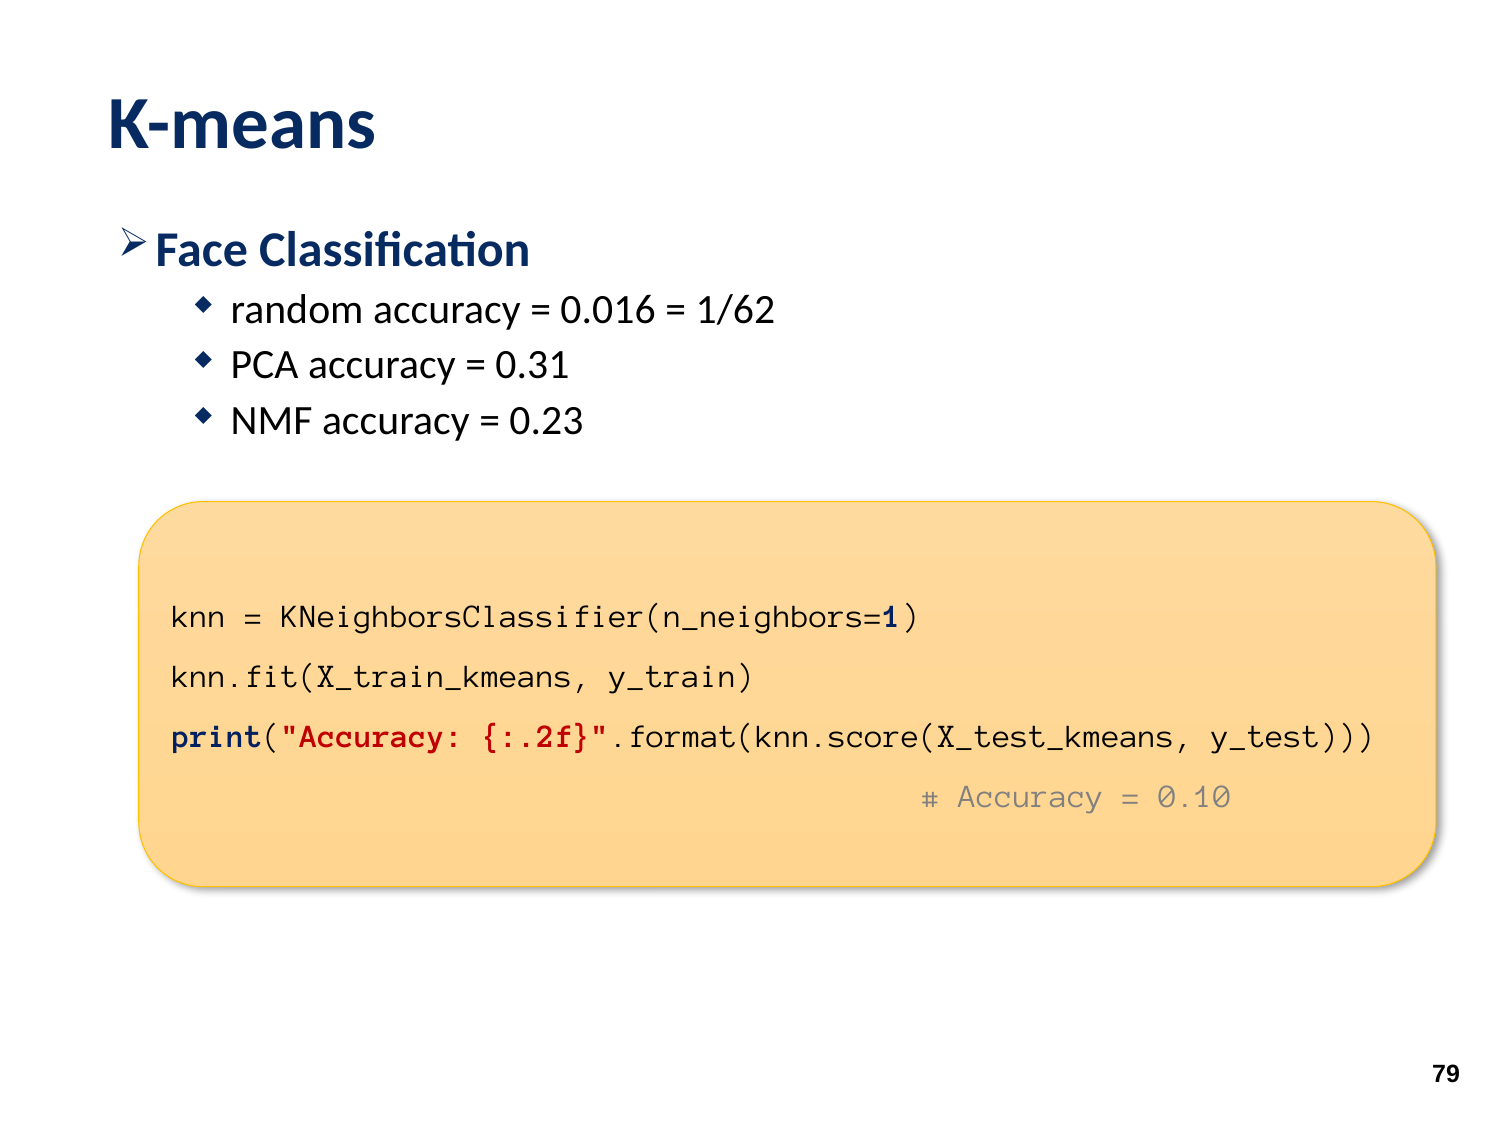

# K-means
Face Classification
random accuracy = 0.016 = 1/62
PCA accuracy = 0.31
NMF accuracy = 0.23

knn = KNeighborsClassifier(n_neighbors=1)
knn.fit(X_train_kmeans, y_train)
print("Accuracy: {:.2f}".format(knn.score(X_test_kmeans, y_test)))
 					# Accuracy = 0.10
79